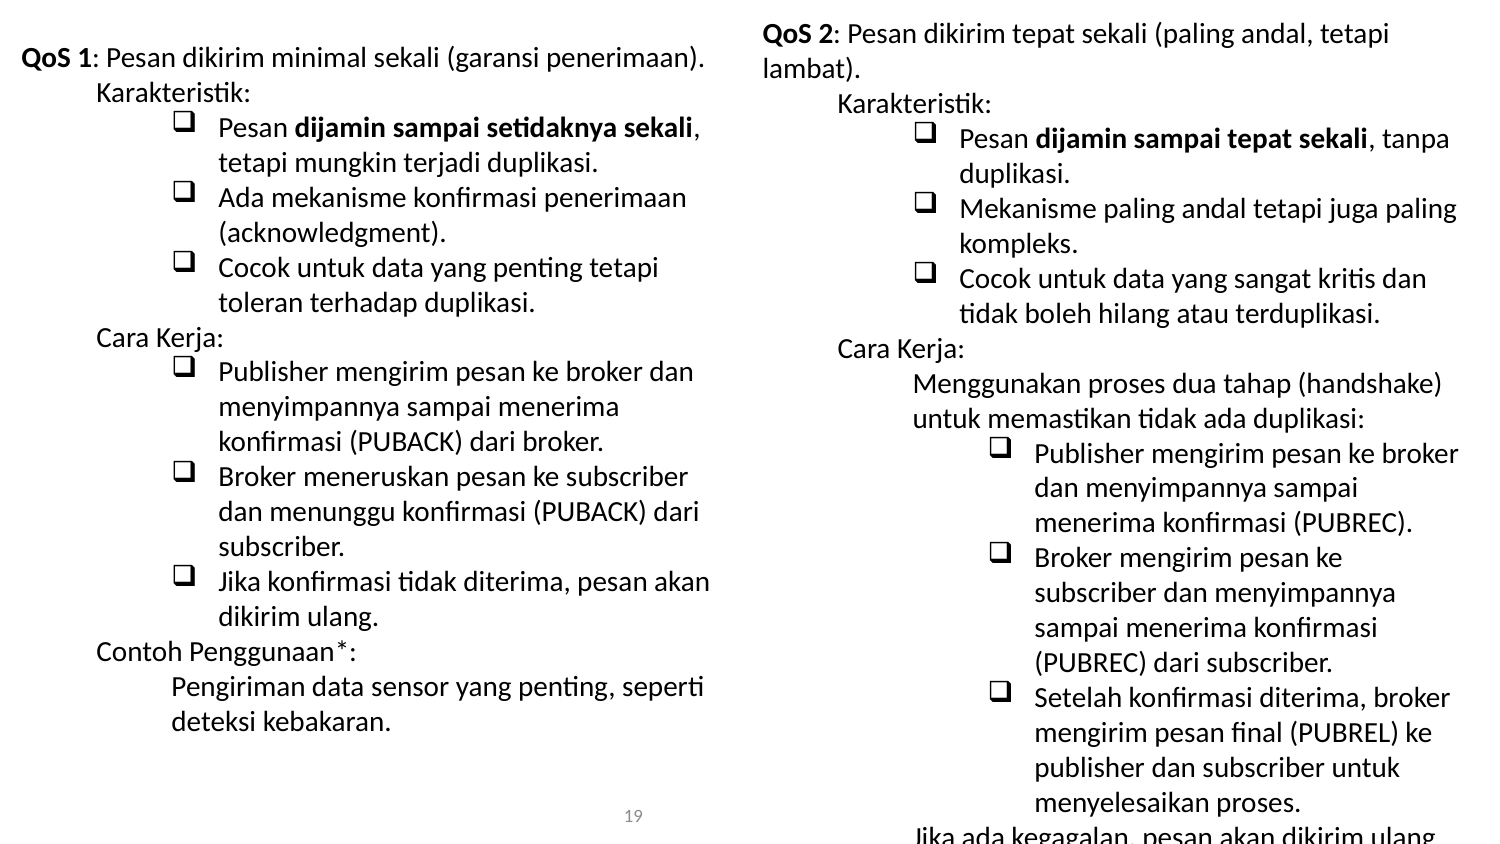

QoS 2: Pesan dikirim tepat sekali (paling andal, tetapi lambat).
Karakteristik:
Pesan dijamin sampai tepat sekali, tanpa duplikasi.
Mekanisme paling andal tetapi juga paling kompleks.
Cocok untuk data yang sangat kritis dan tidak boleh hilang atau terduplikasi.
Cara Kerja:
Menggunakan proses dua tahap (handshake) untuk memastikan tidak ada duplikasi:
Publisher mengirim pesan ke broker dan menyimpannya sampai menerima konfirmasi (PUBREC).
Broker mengirim pesan ke subscriber dan menyimpannya sampai menerima konfirmasi (PUBREC) dari subscriber.
Setelah konfirmasi diterima, broker mengirim pesan final (PUBREL) ke publisher dan subscriber untuk menyelesaikan proses.
Jika ada kegagalan, pesan akan dikirim ulang sesuai kebutuhan.
Contoh Penggunaan:
Transaksi keuangan atau sistem kontrol industri yang memerlukan keandalan tinggi.
QoS 1: Pesan dikirim minimal sekali (garansi penerimaan).
Karakteristik:
Pesan dijamin sampai setidaknya sekali, tetapi mungkin terjadi duplikasi.
Ada mekanisme konfirmasi penerimaan (acknowledgment).
Cocok untuk data yang penting tetapi toleran terhadap duplikasi.
Cara Kerja:
Publisher mengirim pesan ke broker dan menyimpannya sampai menerima konfirmasi (PUBACK) dari broker.
Broker meneruskan pesan ke subscriber dan menunggu konfirmasi (PUBACK) dari subscriber.
Jika konfirmasi tidak diterima, pesan akan dikirim ulang.
Contoh Penggunaan*:
Pengiriman data sensor yang penting, seperti deteksi kebakaran.

19